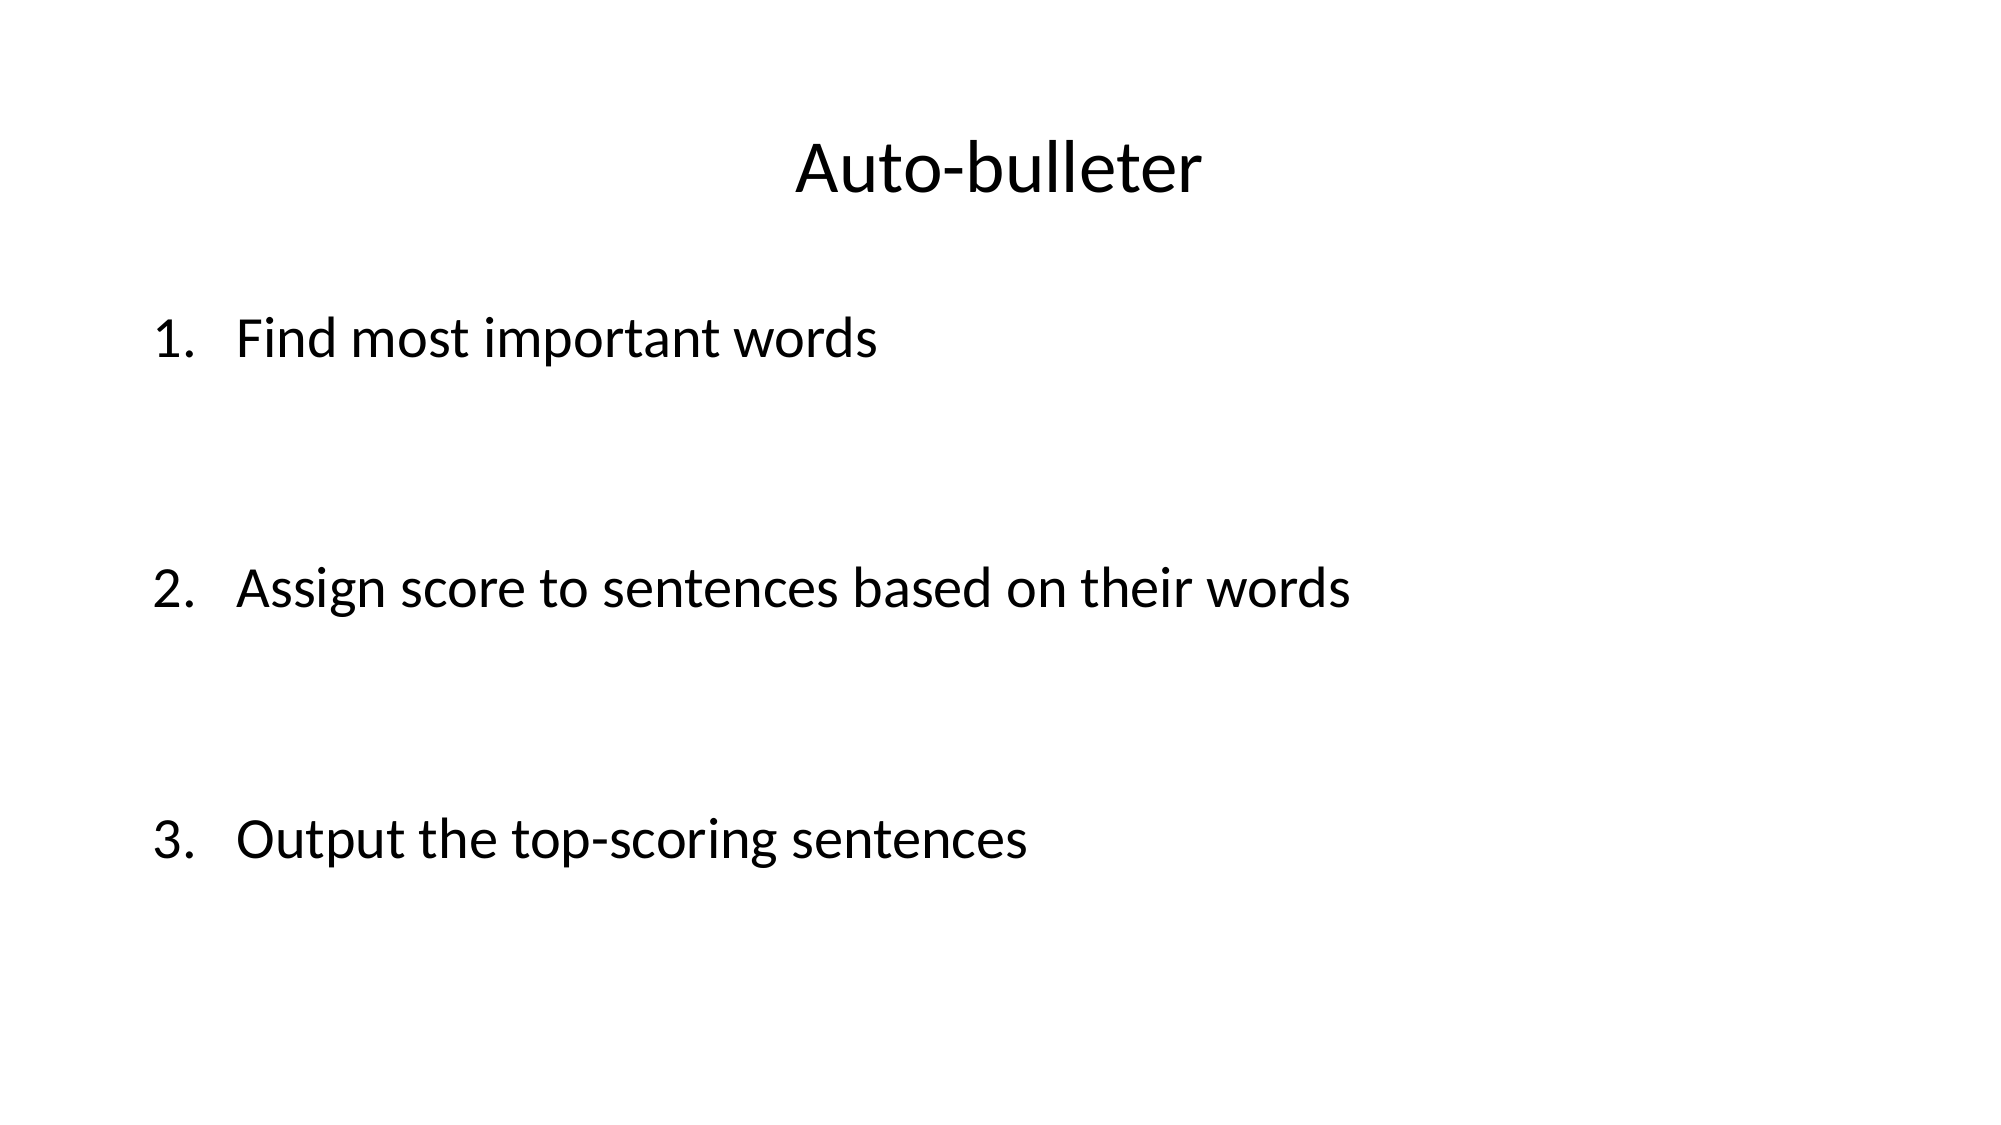

# Auto-bulleter
Find most important words

Assign score to sentences based on their words

Output the top-scoring sentences